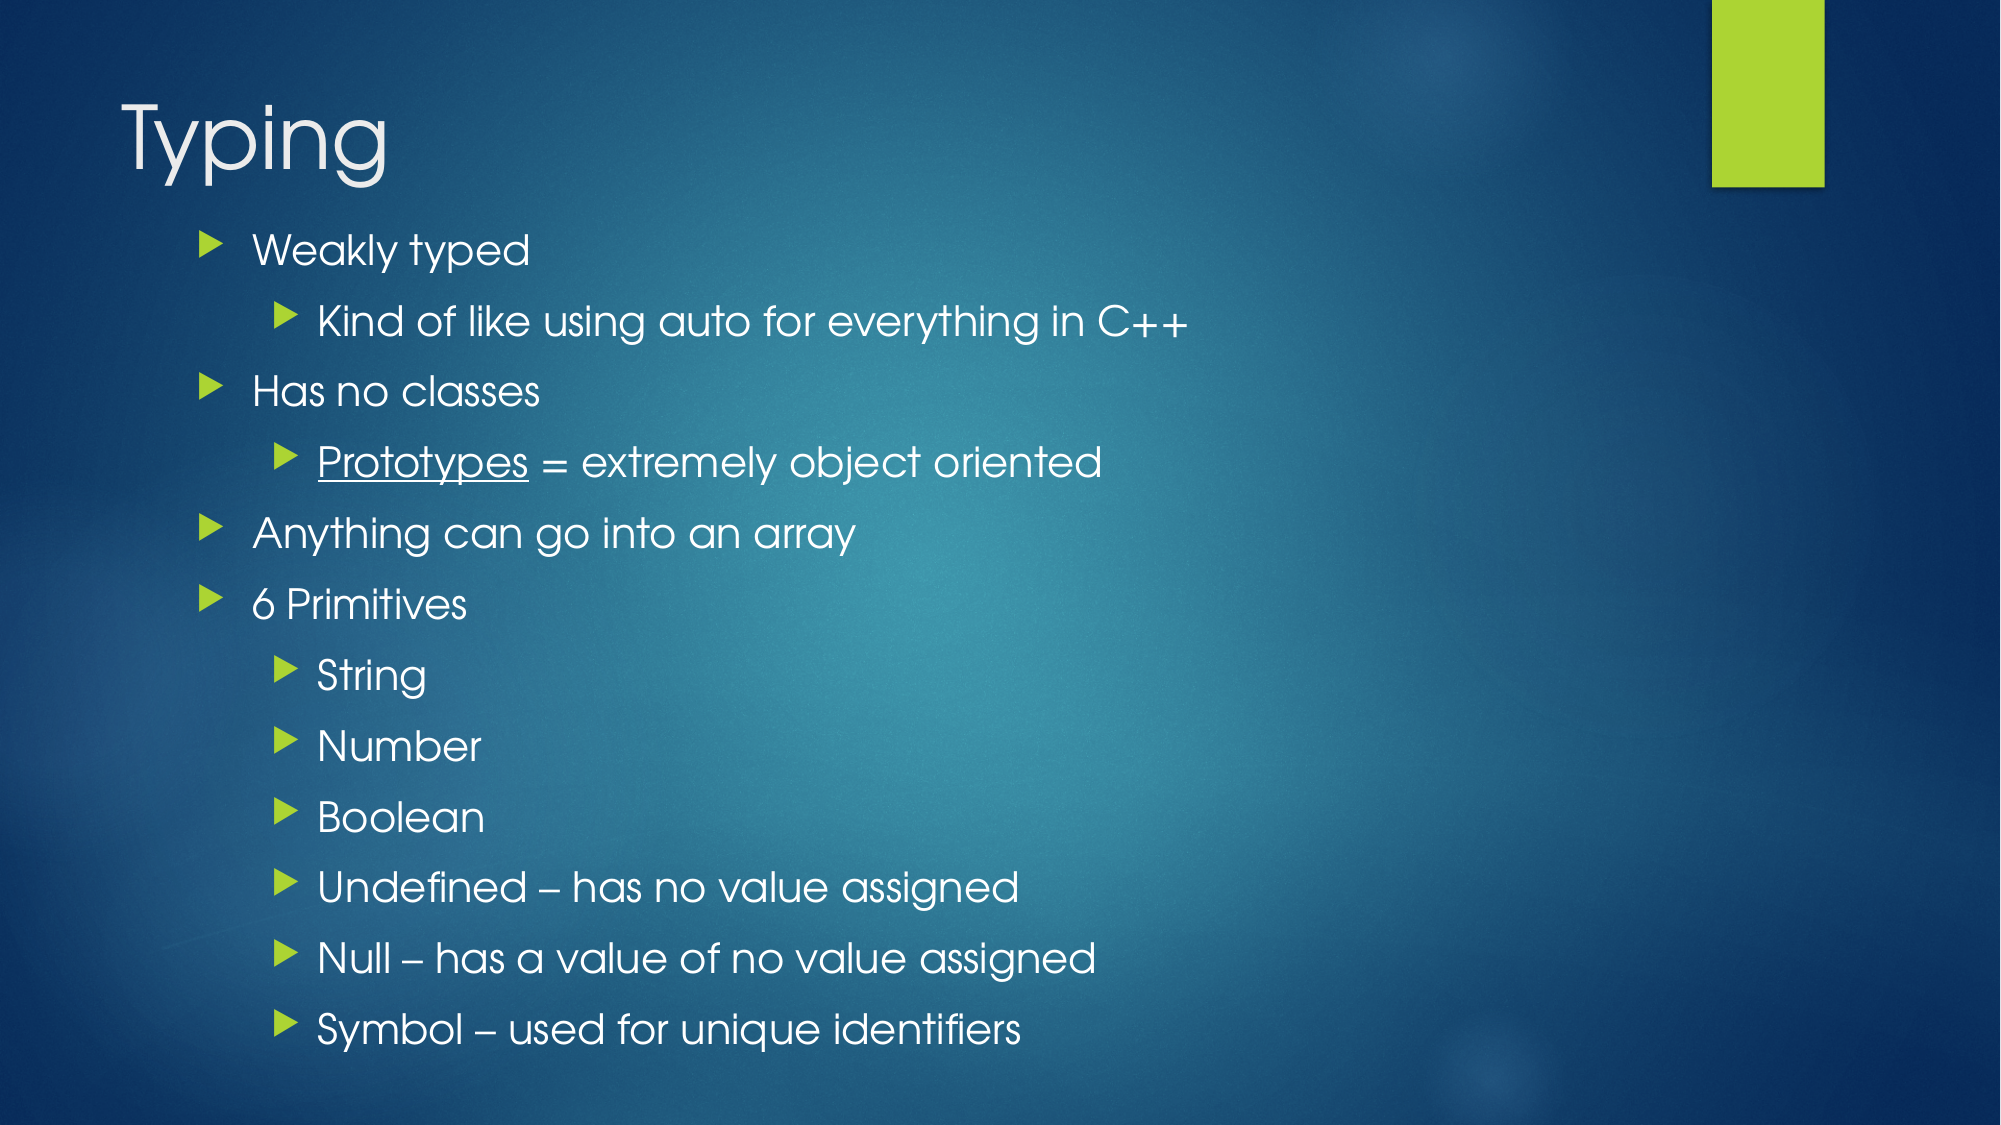

# Typing
Weakly typed
Kind of like using auto for everything in C++
Has no classes
Prototypes = extremely object oriented
Anything can go into an array
6 Primitives
String
Number
Boolean
Undefined – has no value assigned
Null – has a value of no value assigned
Symbol – used for unique identifiers